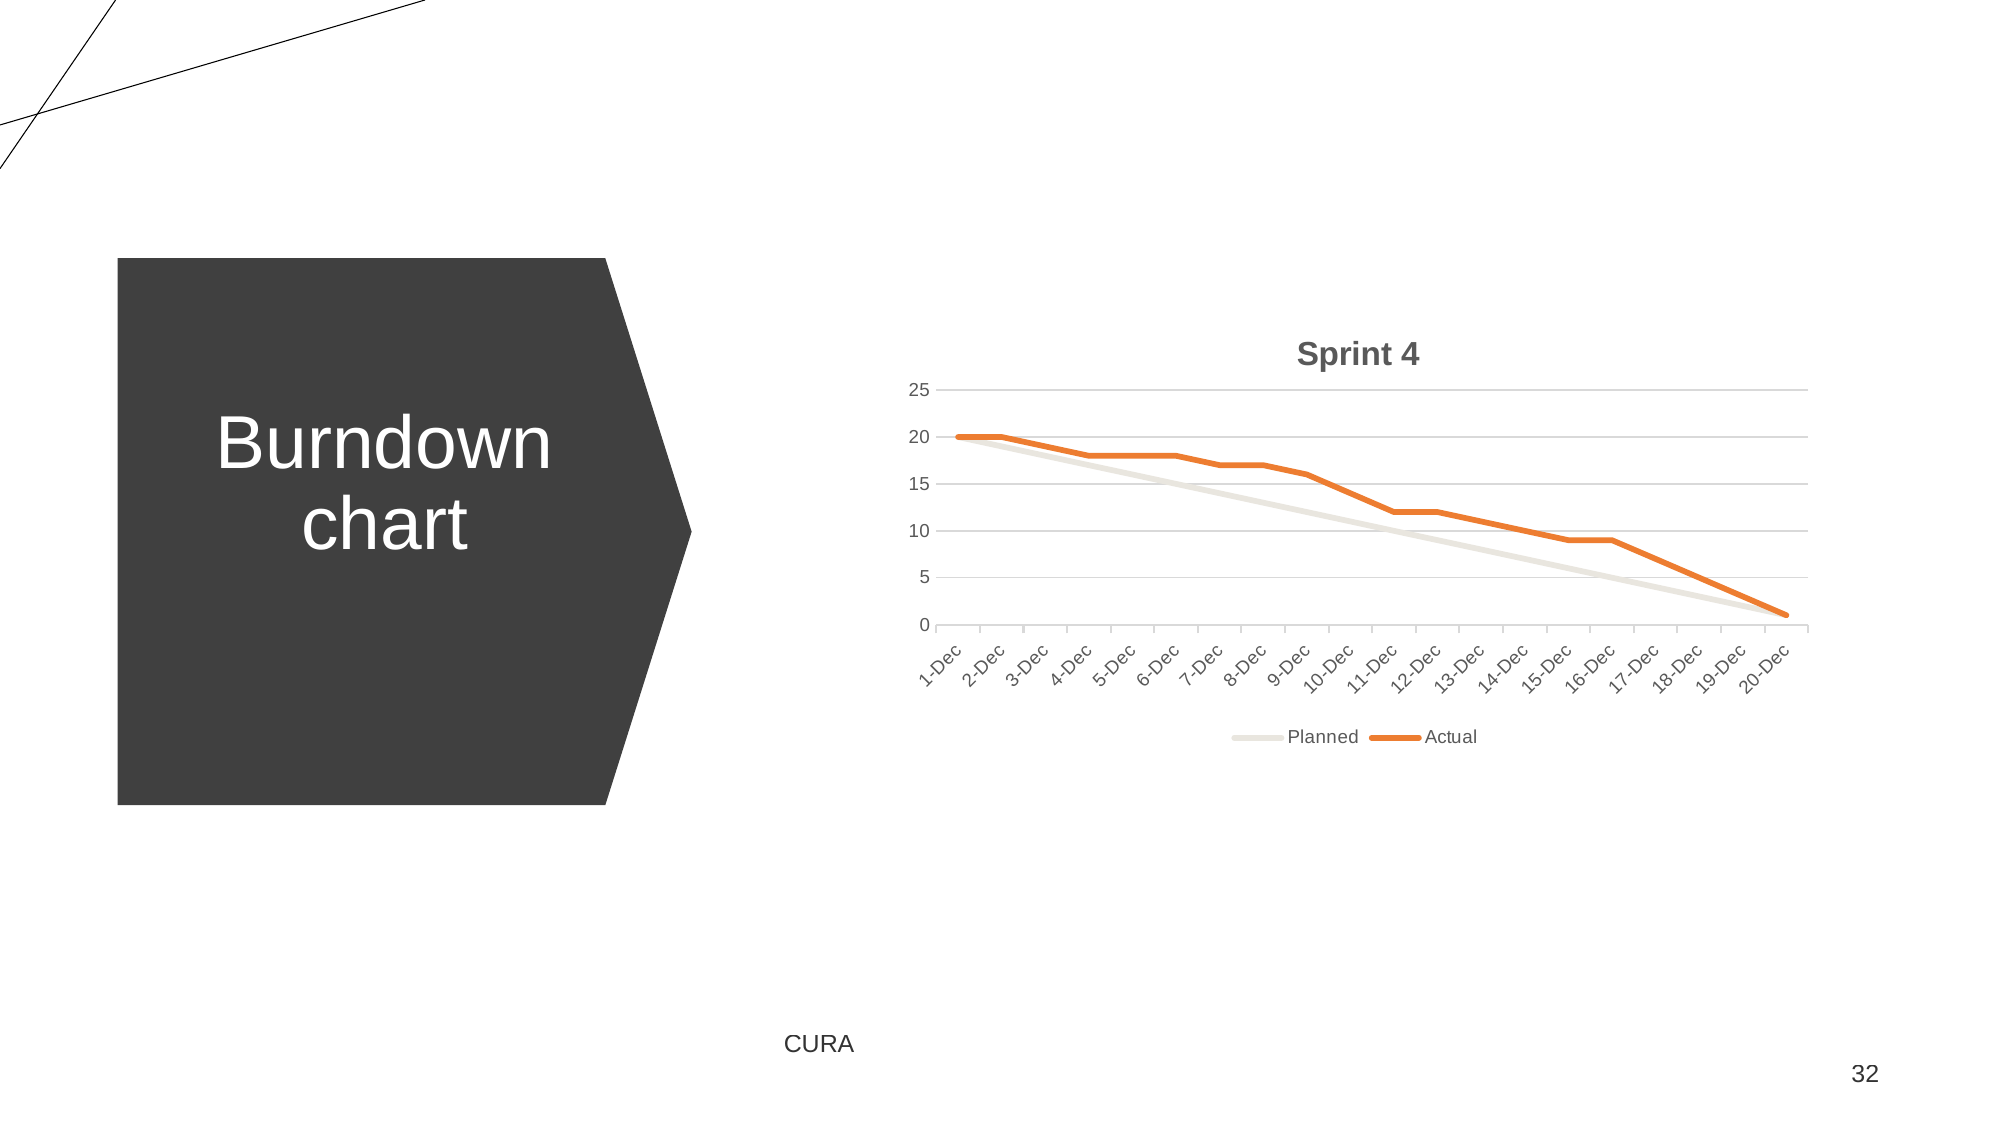

### Chart: Sprint 4

| Category | Planned | Actual  |
|---|---|---|
| 44896 | 20.0 | 20.0 |
| 44897 | 19.0 | 20.0 |
| 44898 | 18.0 | 19.0 |
| 44899 | 17.0 | 18.0 |
| 44900 | 16.0 | 18.0 |
| 44901 | 15.0 | 18.0 |
| 44902 | 14.0 | 17.0 |
| 44903 | 13.0 | 17.0 |
| 44904 | 12.0 | 16.0 |
| 44905 | 11.0 | 14.0 |
| 44906 | 10.0 | 12.0 |
| 44907 | 9.0 | 12.0 |
| 44908 | 8.0 | 11.0 |
| 44909 | 7.0 | 10.0 |
| 44910 | 6.0 | 9.0 |
| 44911 | 5.0 | 9.0 |
| 44912 | 4.0 | 7.0 |
| 44913 | 3.0 | 5.0 |
| 44914 | 2.0 | 3.0 |
| 44915 | 1.0 | 1.0 |
|  | None | None |
|  | None | None |
|  | None | None |
|  | None | None |
|  | None | None |
|  | None | None |
|  | None | None |
|  | None | None |
|  | None | None |
|  | None | None |
Burndown chart

CURA
32